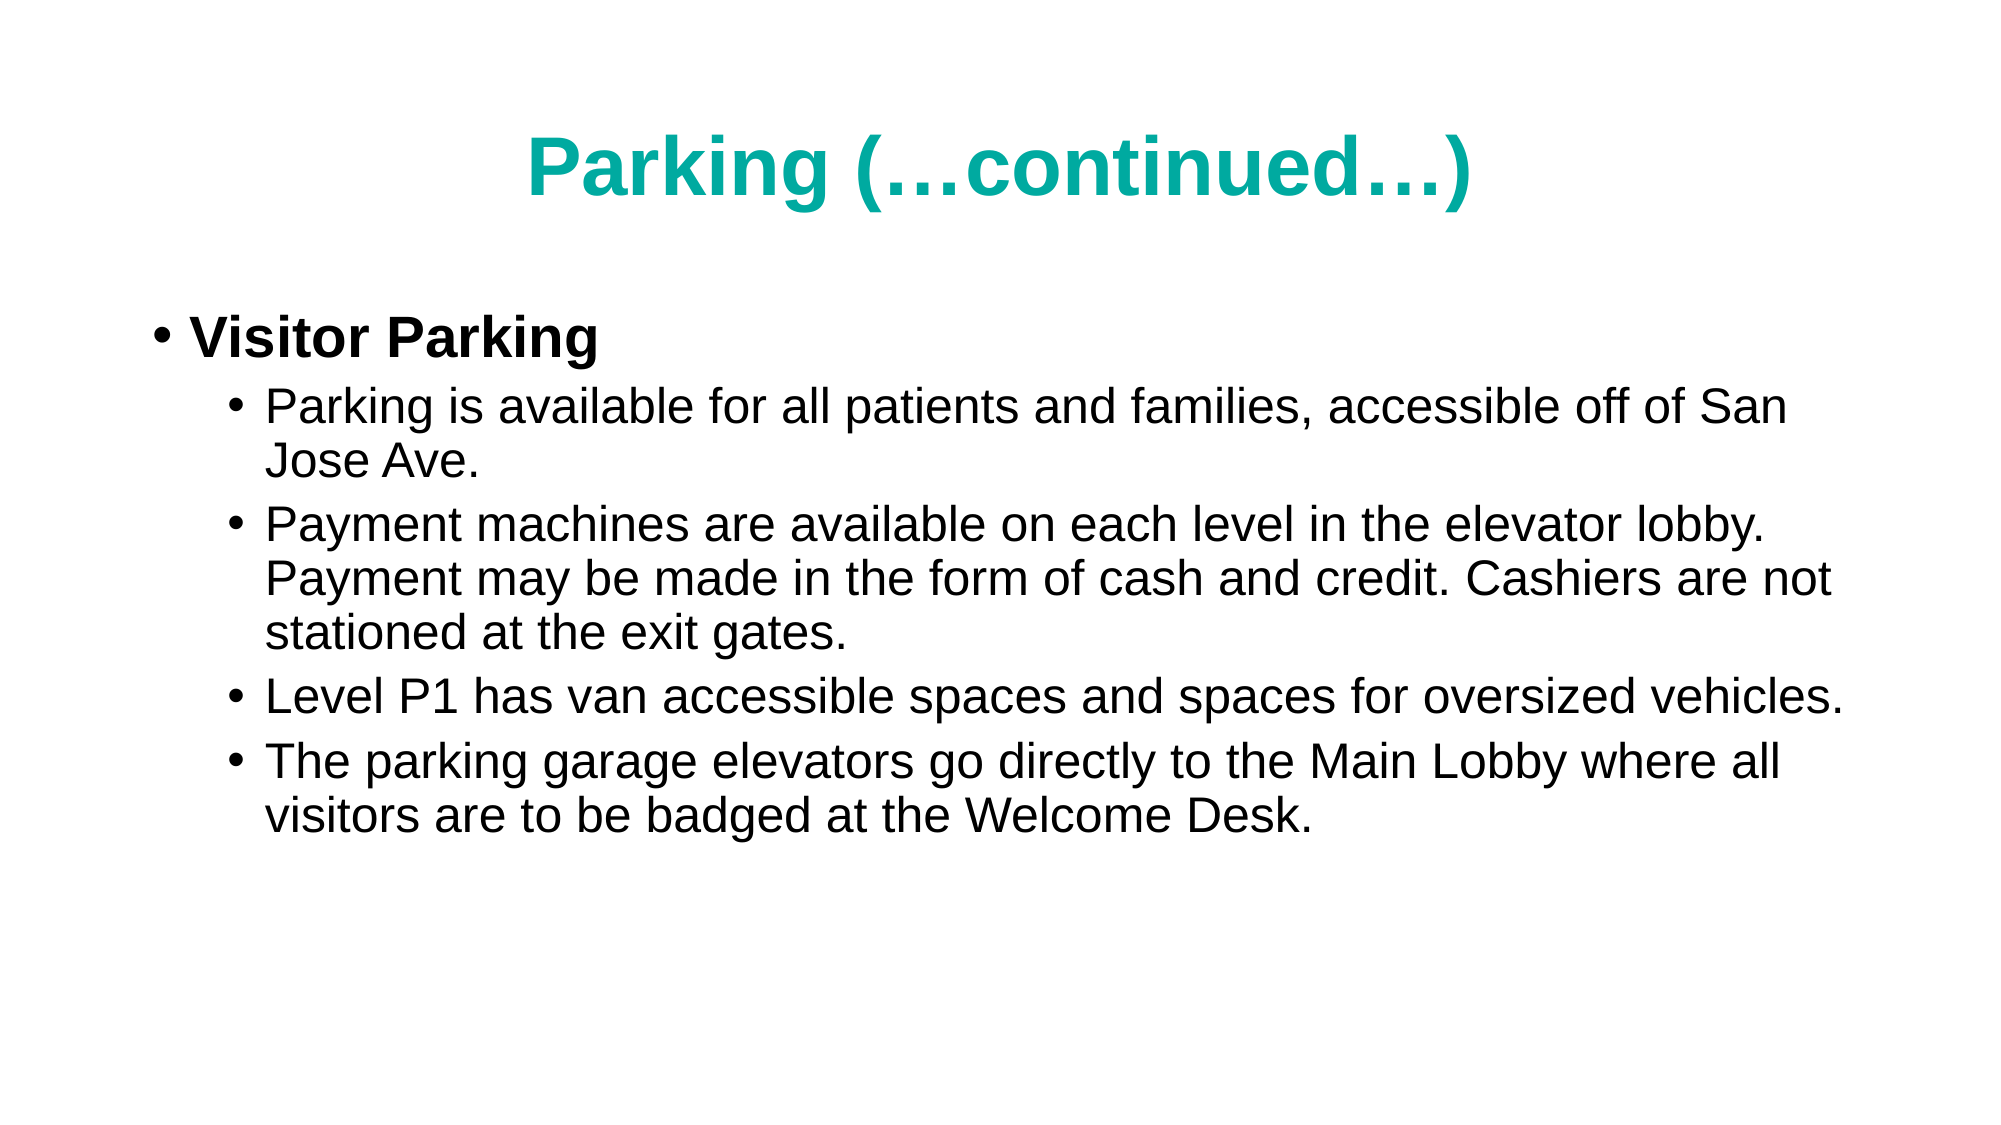

# Parking (…continued…)
Visitor Parking
Parking is available for all patients and families, accessible off of San Jose Ave.
Payment machines are available on each level in the elevator lobby. Payment may be made in the form of cash and credit. Cashiers are not stationed at the exit gates.
Level P1 has van accessible spaces and spaces for oversized vehicles.
The parking garage elevators go directly to the Main Lobby where all visitors are to be badged at the Welcome Desk.